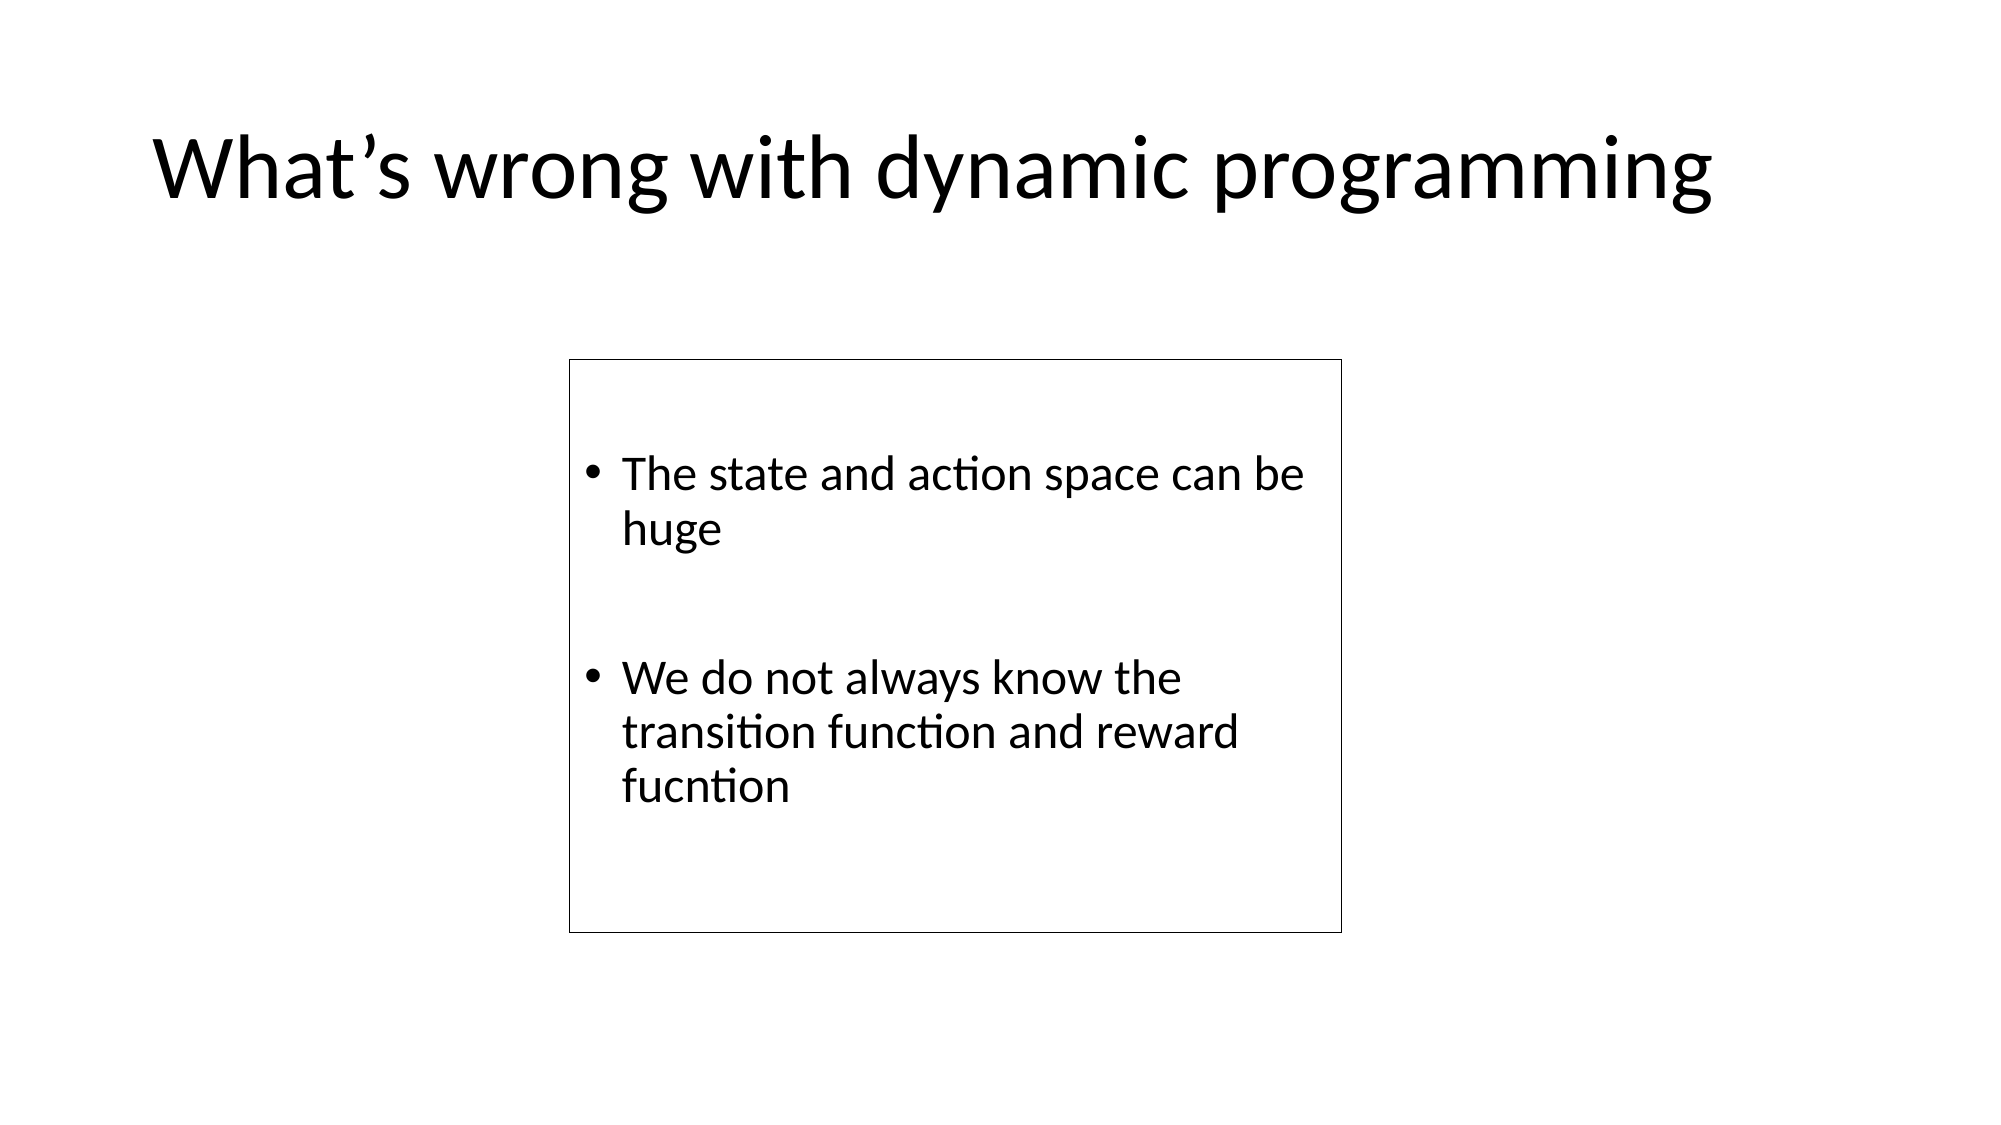

# What’s wrong with dynamic programming

The state and action space can be huge

We do not always know the transition function and reward fucntion